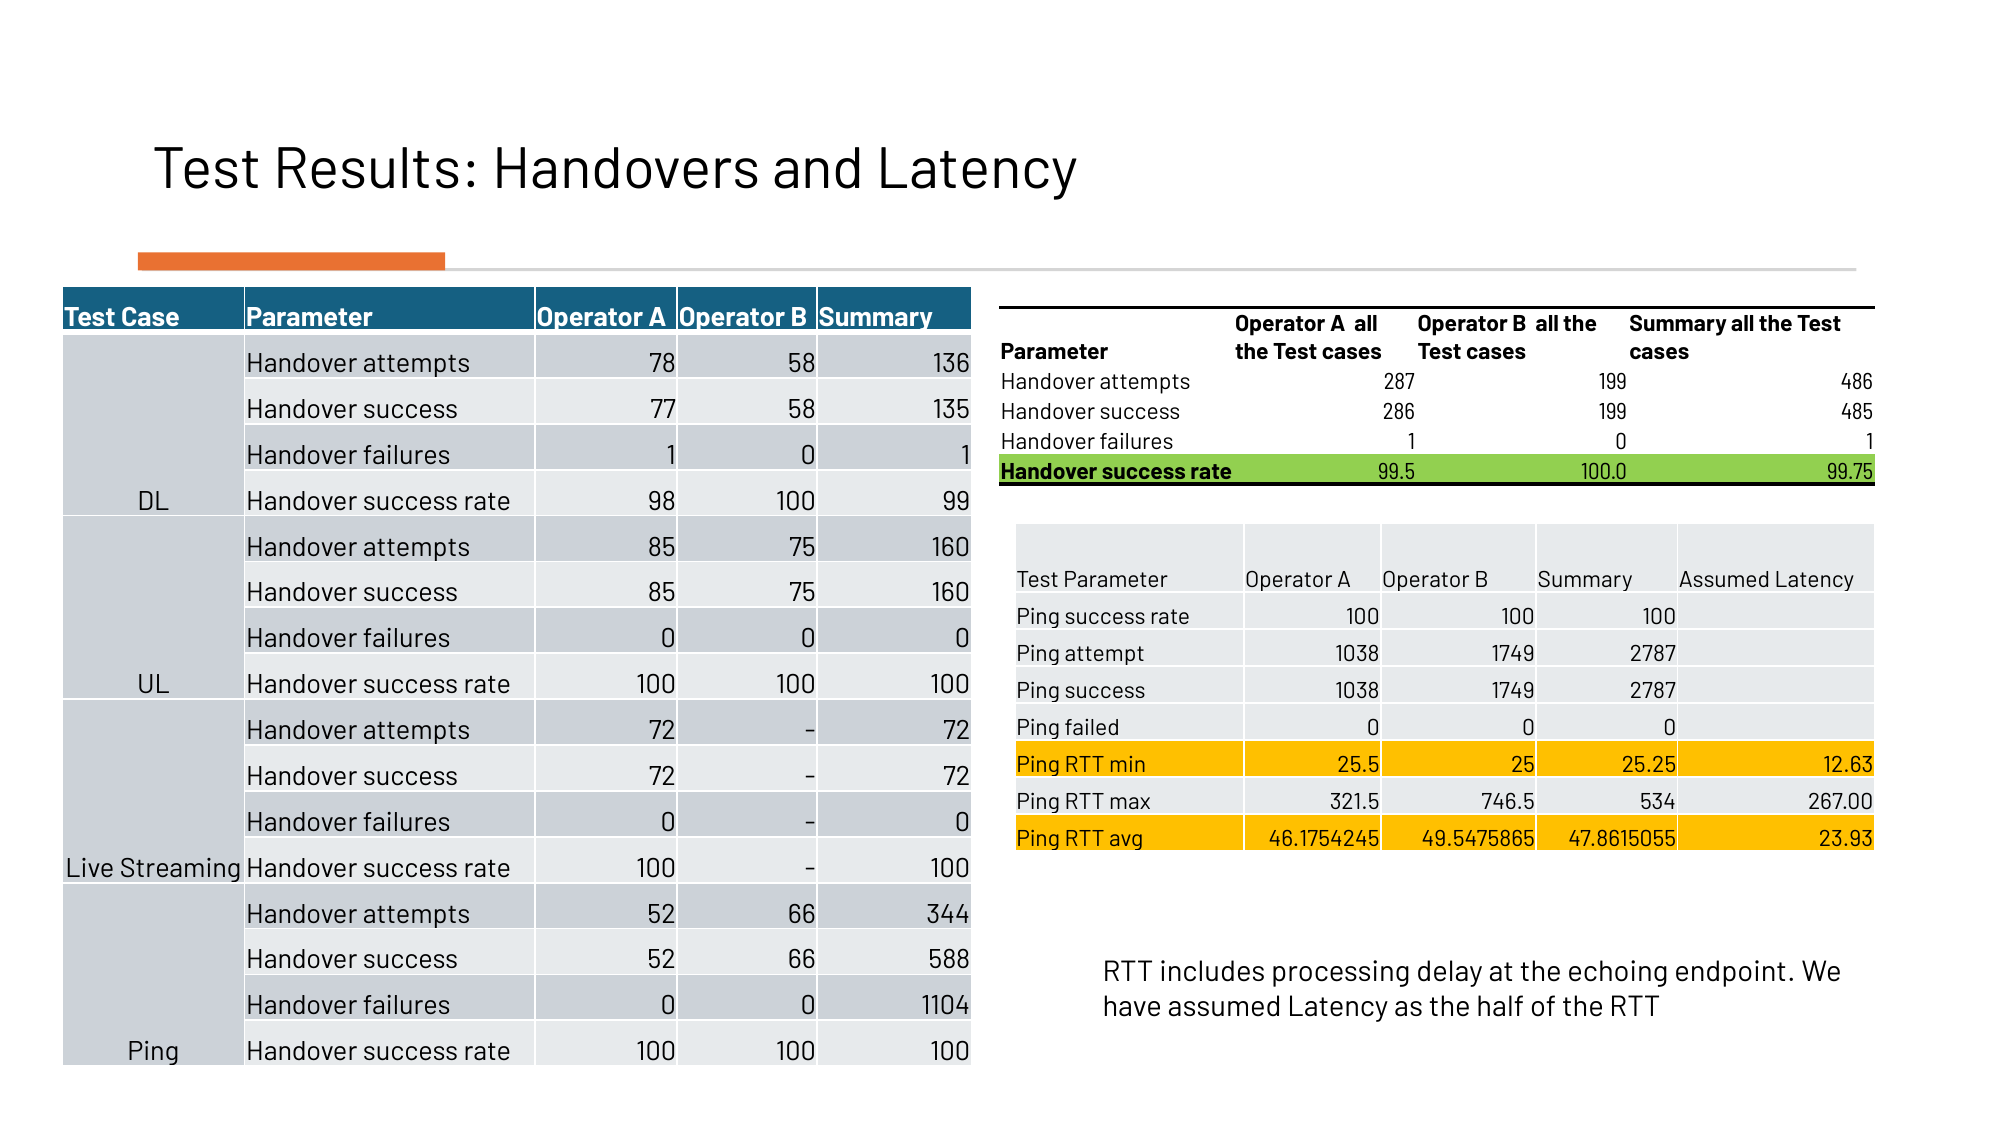

# Test Results: Handovers and Latency

| Test Case | Parameter | Operator A | Operator B | Summary |
| --- | --- | --- | --- | --- |
| DL | Handover attempts | 78 | 58 | 136 |
|  | Handover success | 77 | 58 | 135 |
|  | Handover failures | 1 | 0 | 1 |
|  | Handover success rate | 98 | 100 | 99 |
| UL | Handover attempts | 85 | 75 | 160 |
|  | Handover success | 85 | 75 | 160 |
|  | Handover failures | 0 | 0 | 0 |
|  | Handover success rate | 100 | 100 | 100 |
| Live Streaming | Handover attempts | 72 | - | 72 |
|  | Handover success | 72 | - | 72 |
|  | Handover failures | 0 | - | 0 |
|  | Handover success rate | 100 | - | 100 |
| Ping | Handover attempts | 52 | 66 | 344 |
|  | Handover success | 52 | 66 | 588 |
|  | Handover failures | 0 | 0 | 1104 |
|  | Handover success rate | 100 | 100 | 100 |
| Parameter | Operator A all the Test cases | Operator B all the Test cases | Summary all the Test cases |
| --- | --- | --- | --- |
| Handover attempts | 287 | 199 | 486 |
| Handover success | 286 | 199 | 485 |
| Handover failures | 1 | 0 | 1 |
| Handover success rate | 99.5 | 100.0 | 99.75 |
| Test Parameter | Operator A | Operator B | Summary | Assumed Latency |
| --- | --- | --- | --- | --- |
| Ping success rate | 100 | 100 | 100 |  |
| Ping attempt | 1038 | 1749 | 2787 |  |
| Ping success | 1038 | 1749 | 2787 |  |
| Ping failed | 0 | 0 | 0 |  |
| Ping RTT min | 25.5 | 25 | 25.25 | 12.63 |
| Ping RTT max | 321.5 | 746.5 | 534 | 267.00 |
| Ping RTT avg | 46.1754245 | 49.5475865 | 47.8615055 | 23.93 |
RTT includes processing delay at the echoing endpoint. We have assumed Latency as the half of the RTT